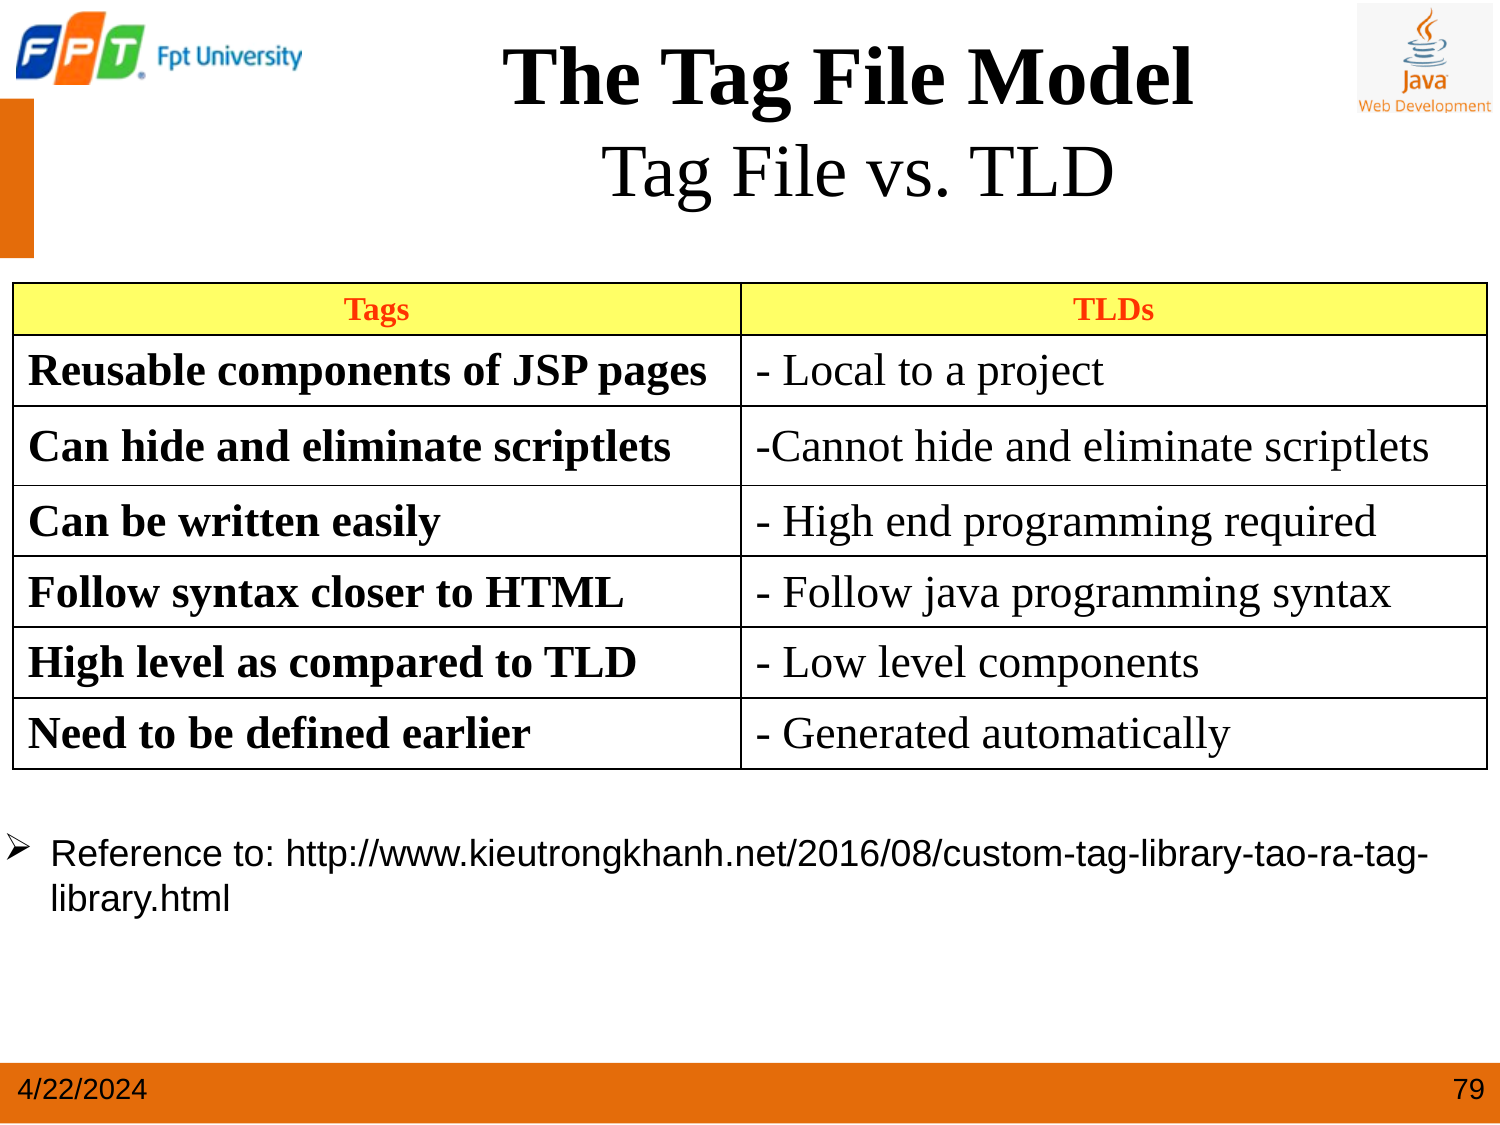

The Tag File Model
Tag File vs. TLD
| Tags | TLDs |
| --- | --- |
| Reusable components of JSP pages | - Local to a project |
| Can hide and eliminate scriptlets | -Cannot hide and eliminate scriptlets |
| Can be written easily | - High end programming required |
| Follow syntax closer to HTML | - Follow java programming syntax |
| High level as compared to TLD | - Low level components |
| Need to be defined earlier | - Generated automatically |
Reference to: http://www.kieutrongkhanh.net/2016/08/custom-tag-library-tao-ra-tag-library.html
4/22/2024
79